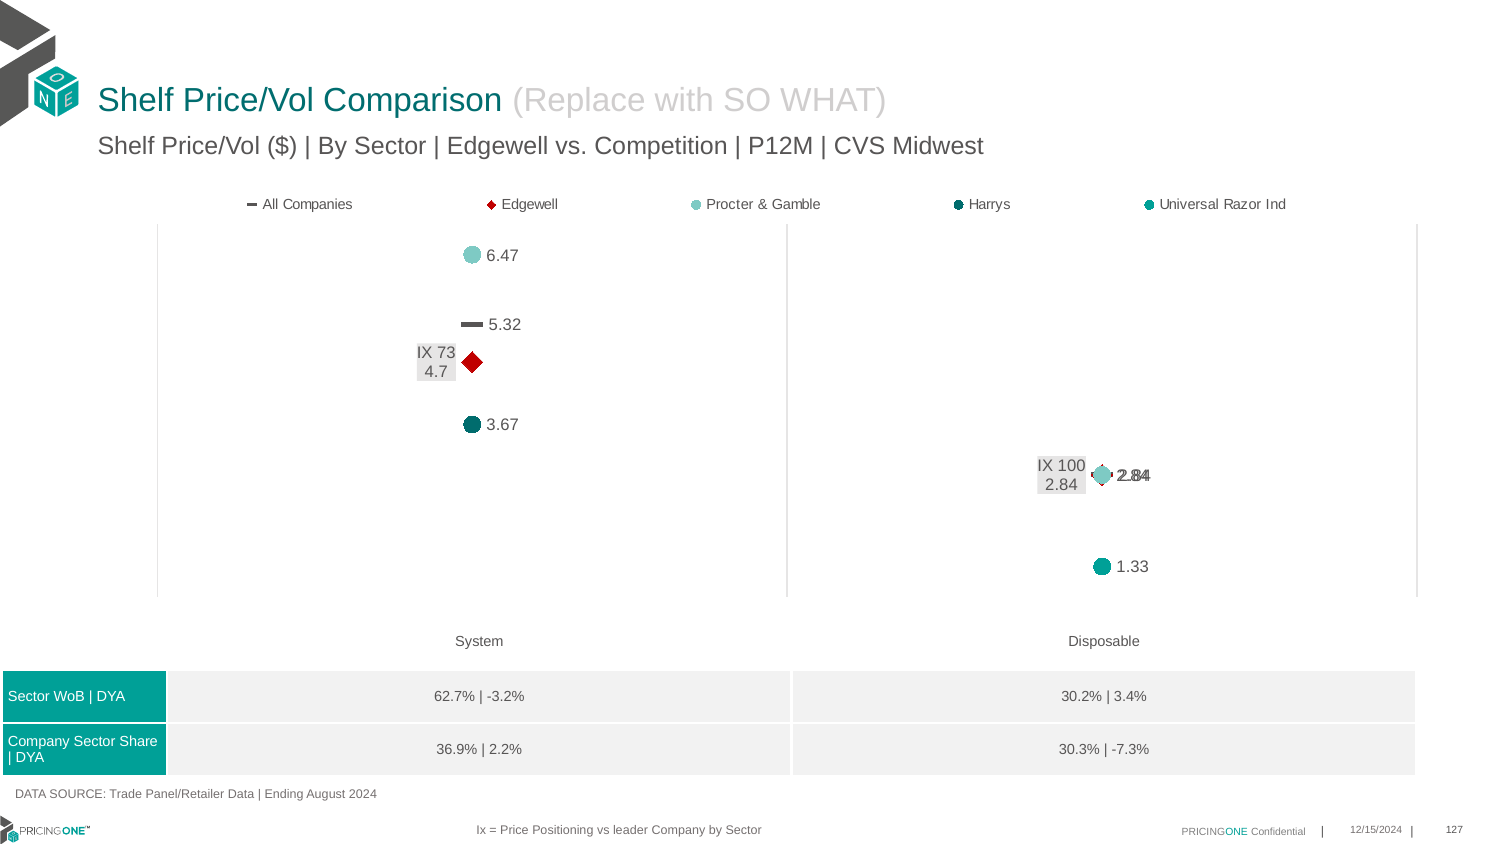

# Shelf Price/Vol Comparison (Replace with SO WHAT)
Shelf Price/Vol ($) | By Sector | Edgewell vs. Competition | P12M | CVS Midwest

### Chart

| Category | All Companies | Edgewell | Procter & Gamble | Harrys | Universal Razor Ind |
|---|---|---|---|---|---|
| IX 73 | 5.32 | 4.7 | 6.47 | 3.67 | None |
| IX 100 | 2.84 | 2.84 | 2.84 | None | 1.33 |
|  | System | Disposable |
| --- | --- | --- |
| Sector WoB | DYA | 62.7% | -3.2% | 30.2% | 3.4% |
| Company Sector Share | DYA | 36.9% | 2.2% | 30.3% | -7.3% |
DATA SOURCE: Trade Panel/Retailer Data | Ending August 2024
Ix = Price Positioning vs leader Company by Sector
12/15/2024
127